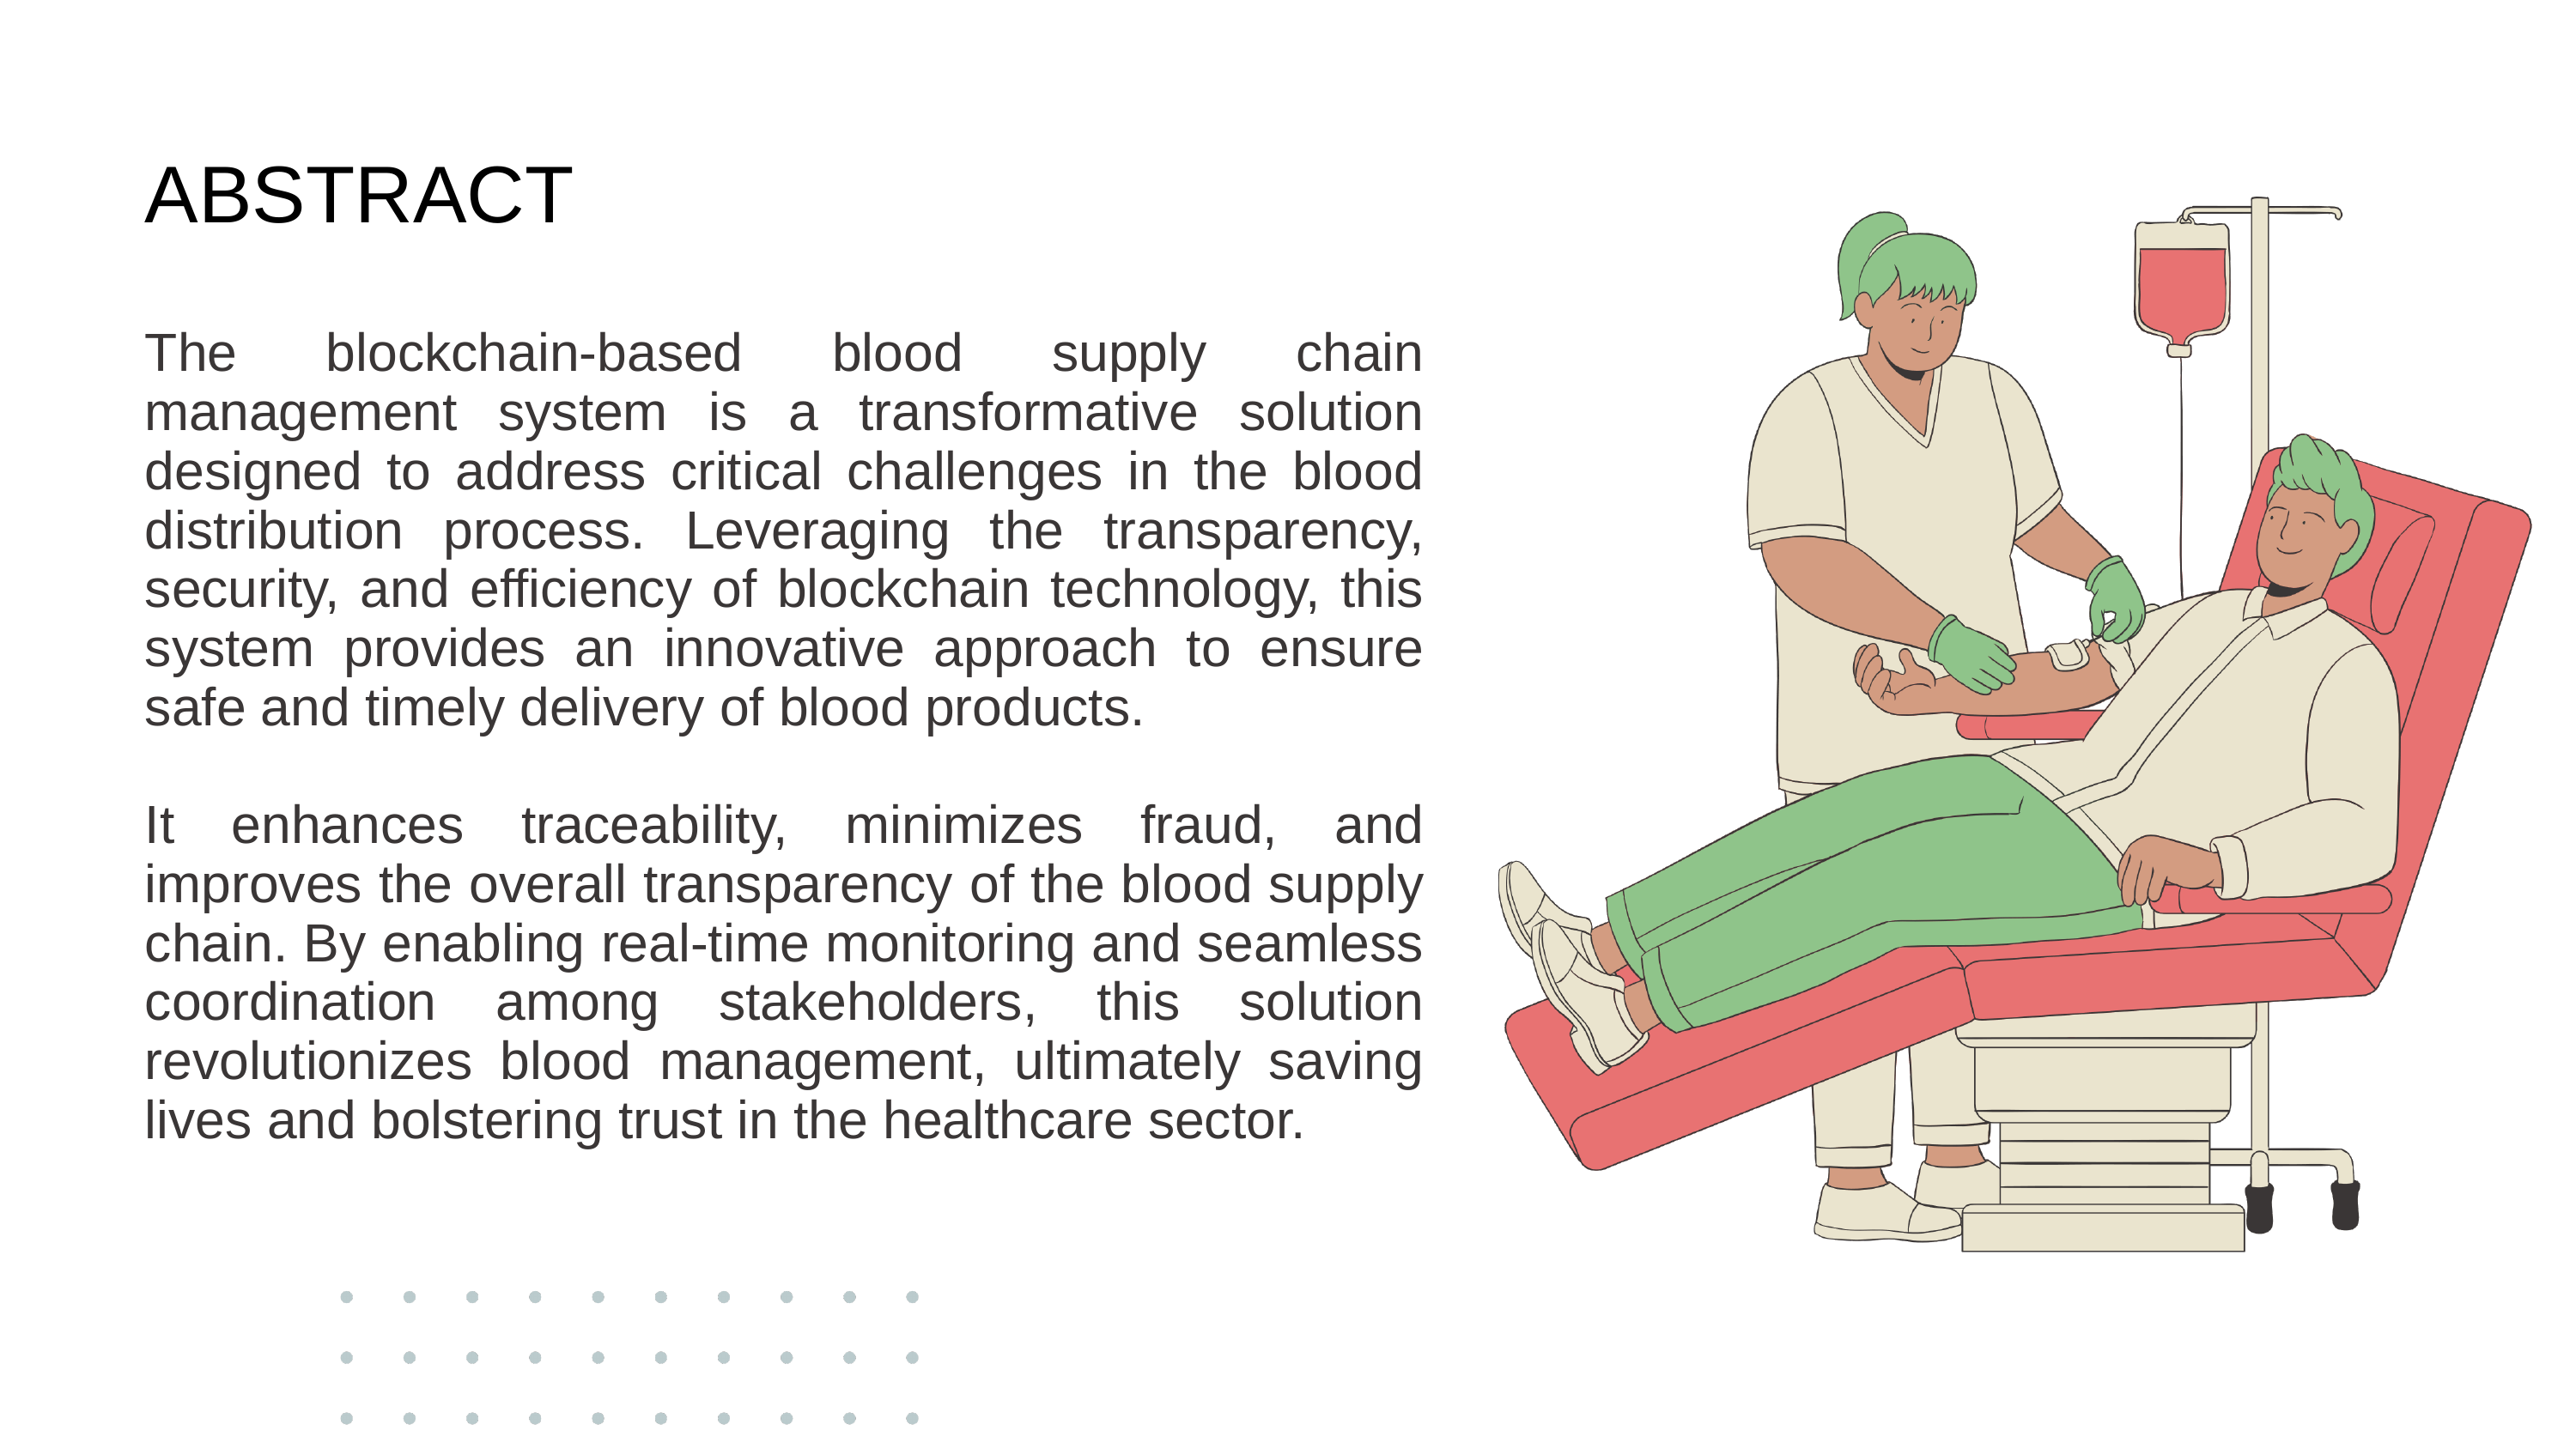

ABSTRACT

The blockchain-based blood supply chain management system is a transformative solution designed to address critical challenges in the blood distribution process. Leveraging the transparency, security, and efficiency of blockchain technology, this system provides an innovative approach to ensure safe and timely delivery of blood products.

It enhances traceability, minimizes fraud, and improves the overall transparency of the blood supply chain. By enabling real-time monitoring and seamless coordination among stakeholders, this solution revolutionizes blood management, ultimately saving lives and bolstering trust in the healthcare sector.